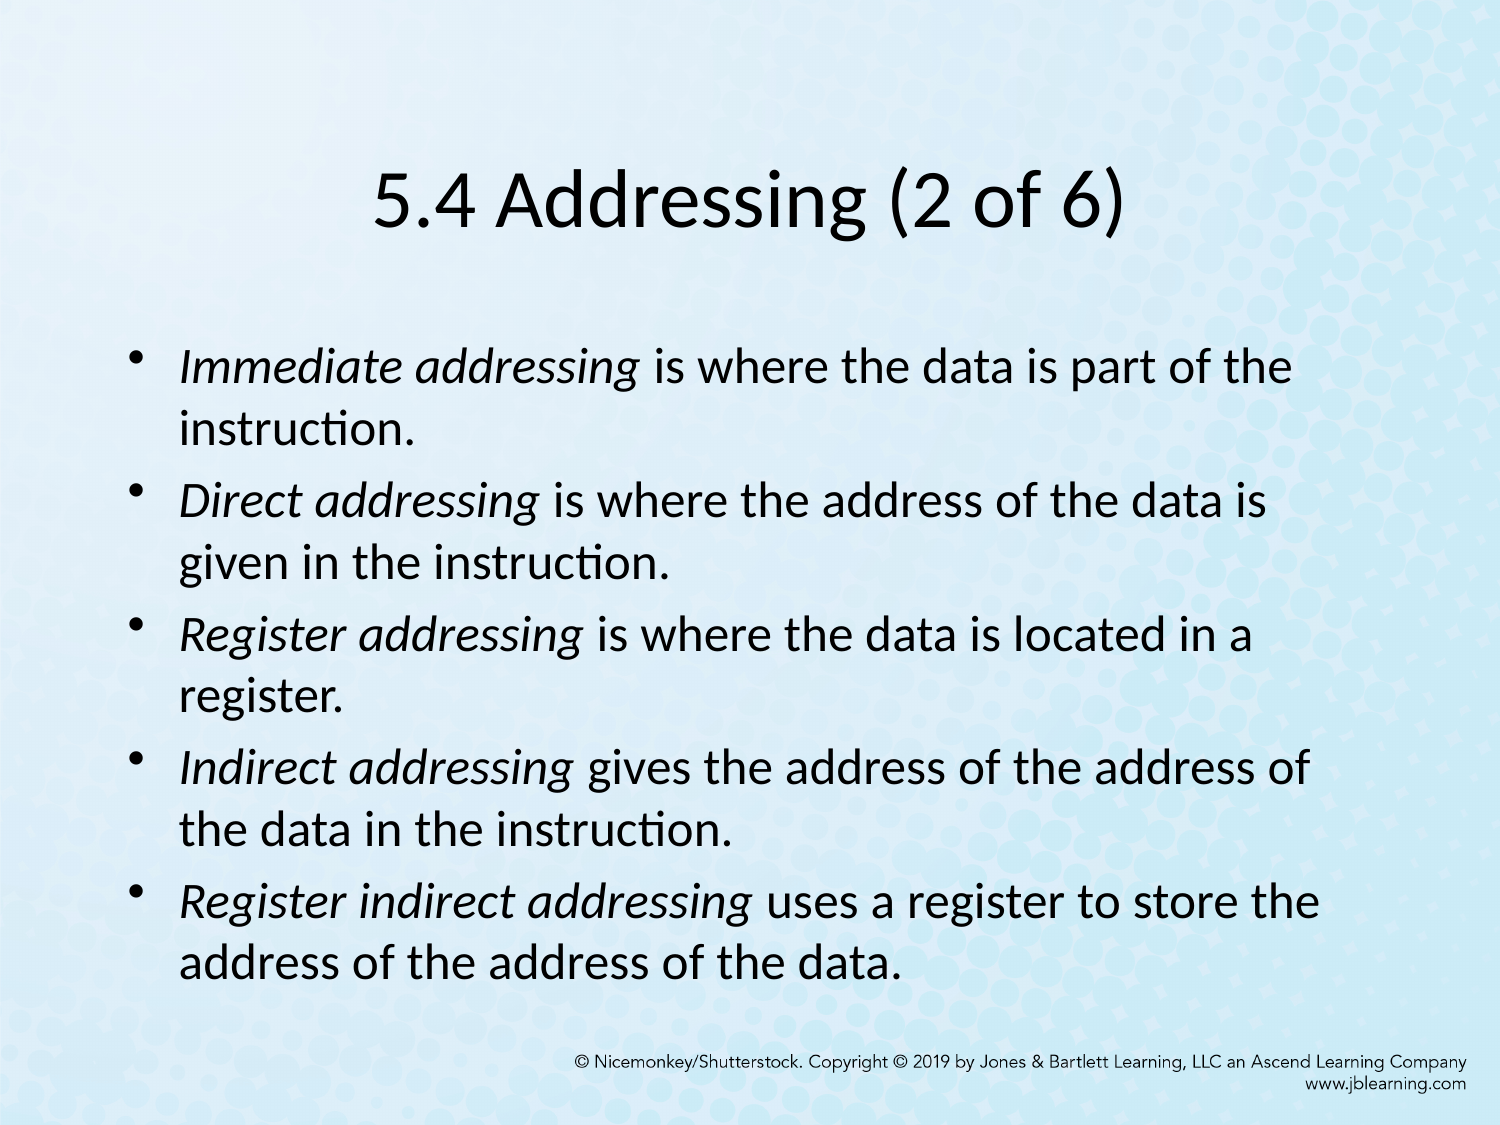

# 5.4 Addressing (2 of 6)
Immediate addressing is where the data is part of the instruction.
Direct addressing is where the address of the data is given in the instruction.
Register addressing is where the data is located in a register.
Indirect addressing gives the address of the address of the data in the instruction.
Register indirect addressing uses a register to store the address of the address of the data.